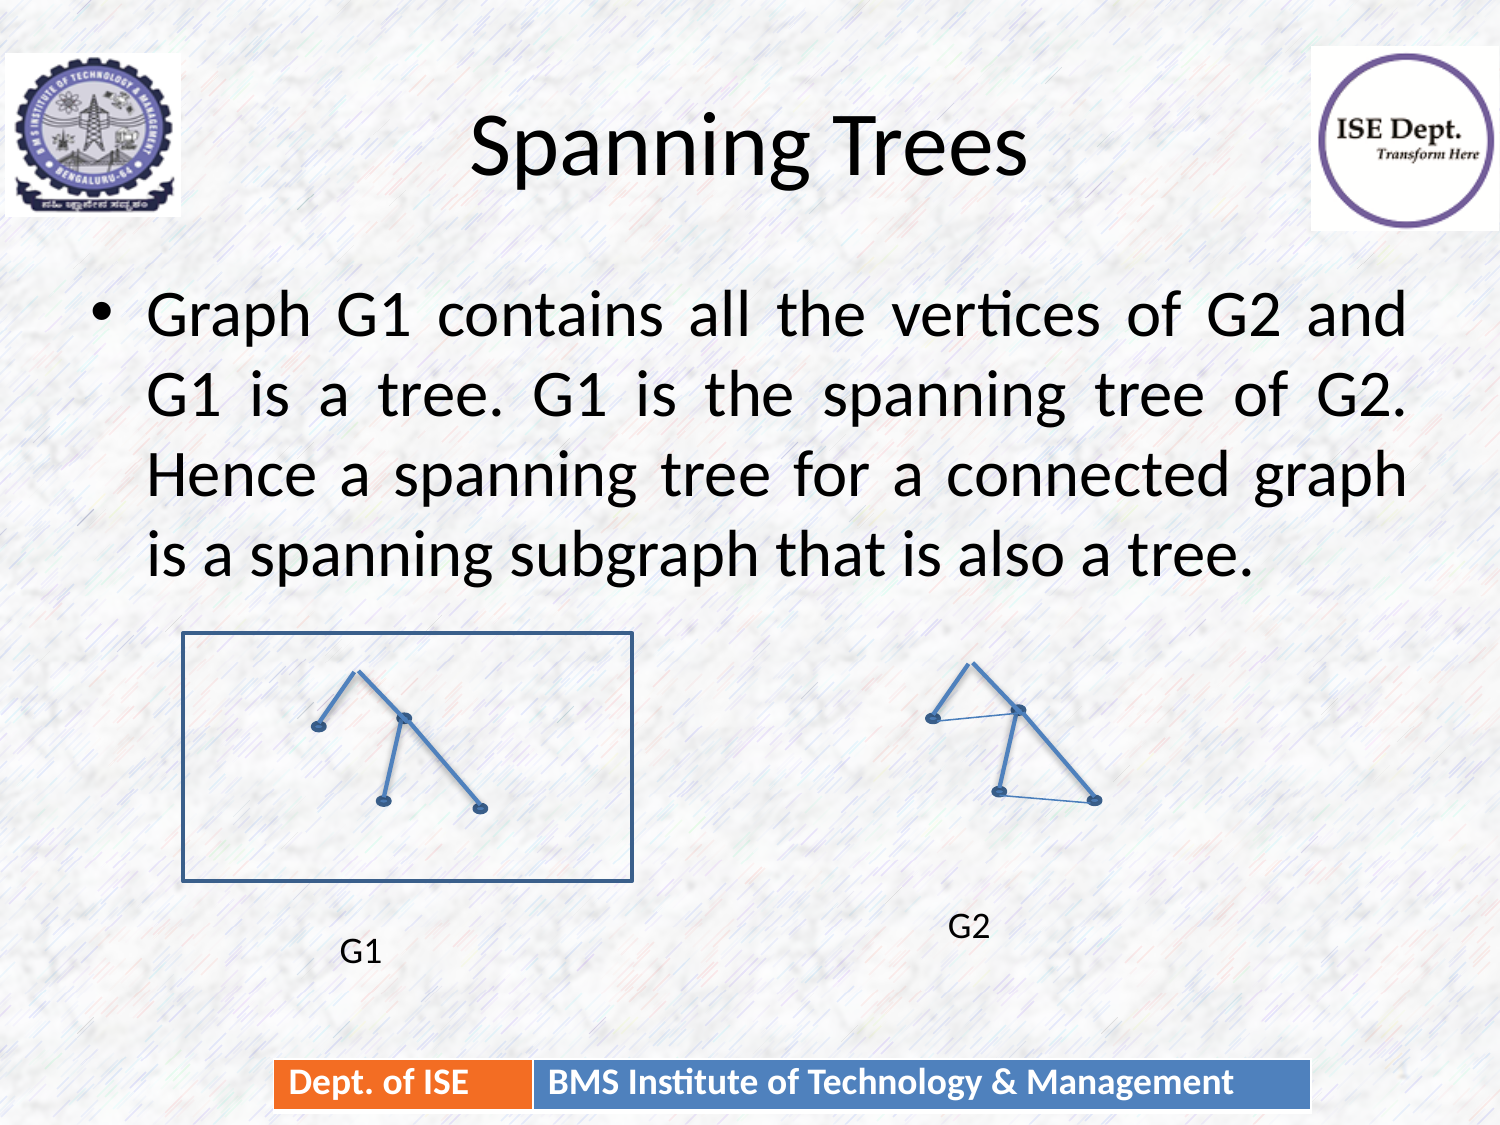

# Spanning Trees
Graph G1 contains all the vertices of G2 and G1 is a tree. G1 is the spanning tree of G2. Hence a spanning tree for a connected graph is a spanning subgraph that is also a tree.

G2
G1
15